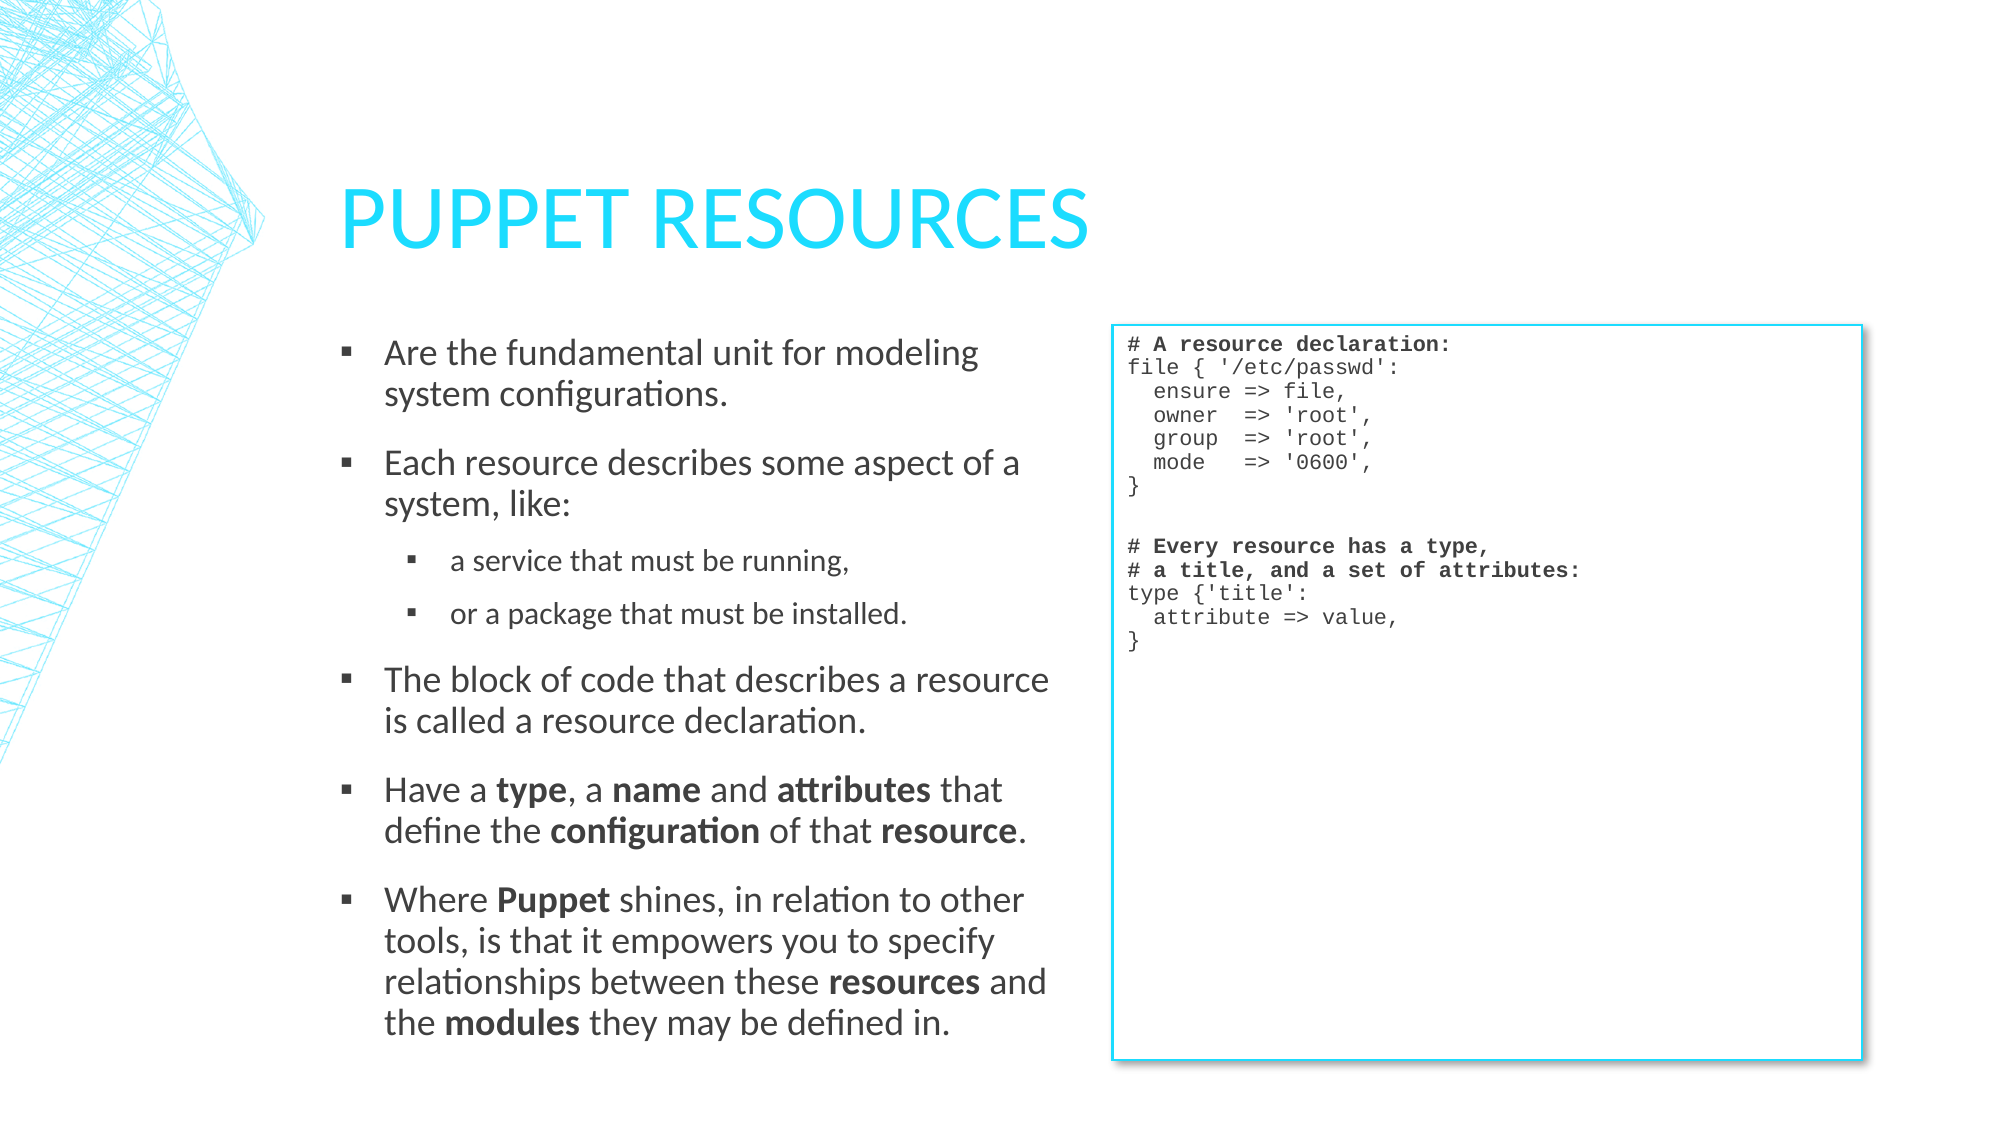

# Puppet Resources
Are the fundamental unit for modeling system configurations.
Each resource describes some aspect of a system, like:
a service that must be running,
or a package that must be installed.
The block of code that describes a resource is called a resource declaration.
Have a type, a name and attributes that define the configuration of that resource.
Where Puppet shines, in relation to other tools, is that it empowers you to specify relationships between these resources and the modules they may be defined in.
# A resource declaration: file { '/etc/passwd': ensure => file, owner  => 'root', group  => 'root', mode   => '0600', }
# Every resource has a type, # a title, and a set of attributes: type {'title': attribute => value, }